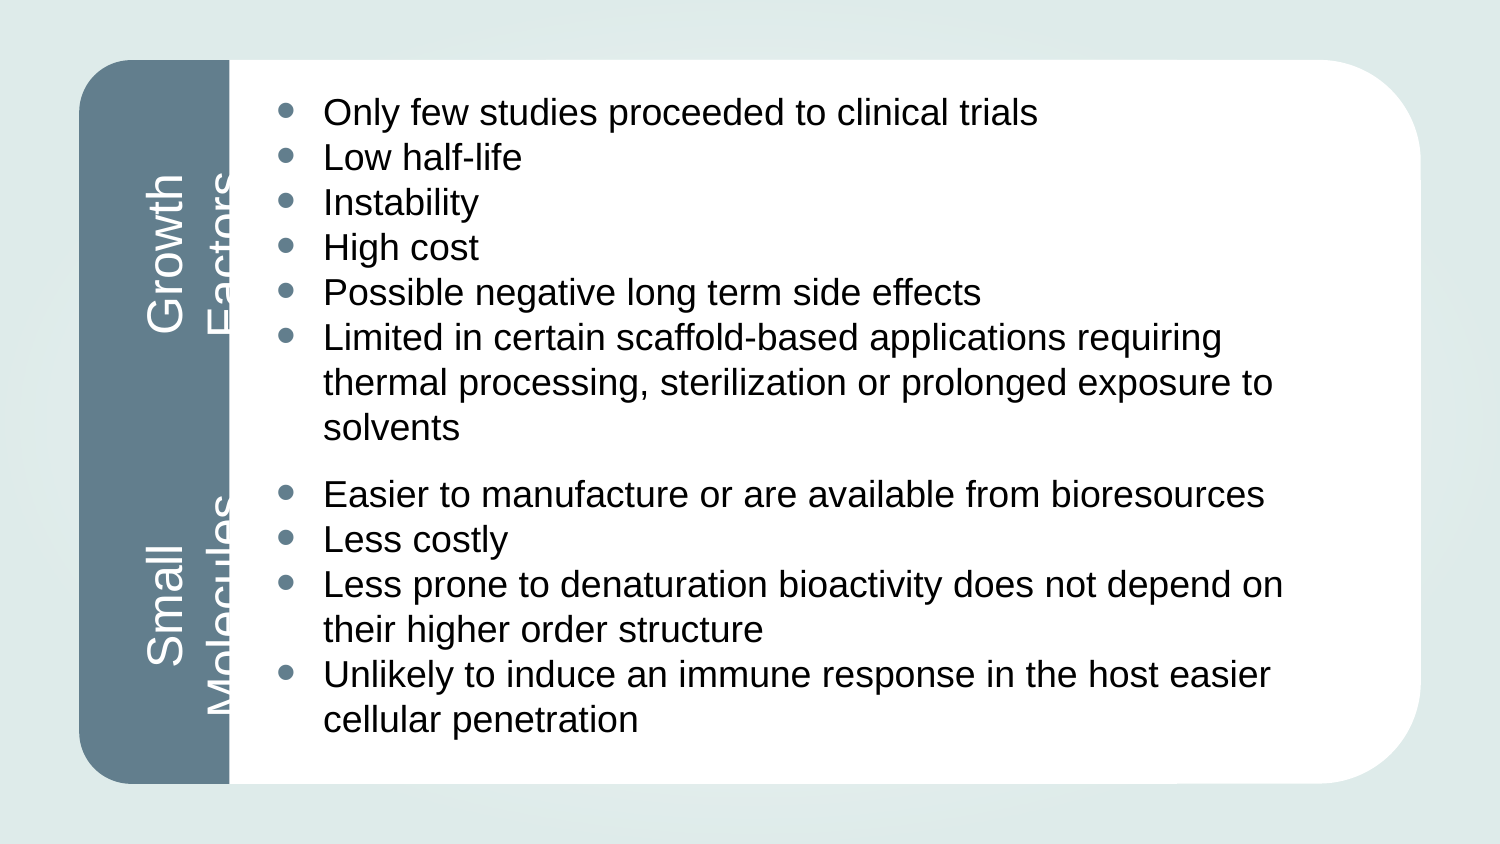

Only few studies proceeded to clinical trials
Low half-life
Instability
High cost
Possible negative long term side effects
Limited in certain scaffold-based applications requiring thermal processing, sterilization or prolonged exposure to solvents
Growth Factors
Easier to manufacture or are available from bioresources
Less costly
Less prone to denaturation bioactivity does not depend on their higher order structure
Unlikely to induce an immune response in the host easier cellular penetration
Small Molecules